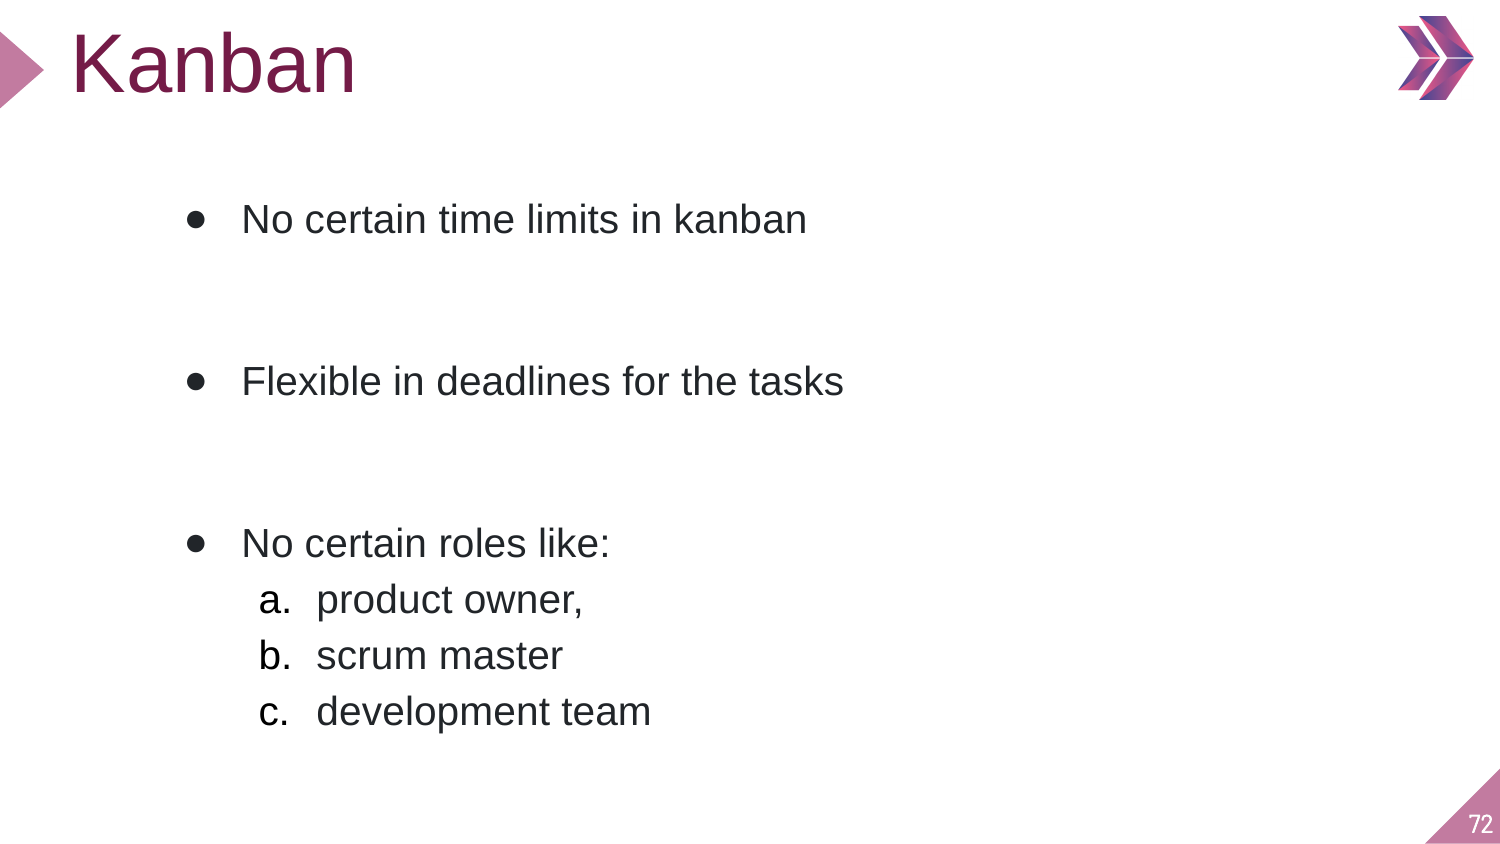

Kanban
No certain time limits in kanban

Flexible in deadlines for the tasks

No certain roles like:
product owner,
scrum master
development team
72